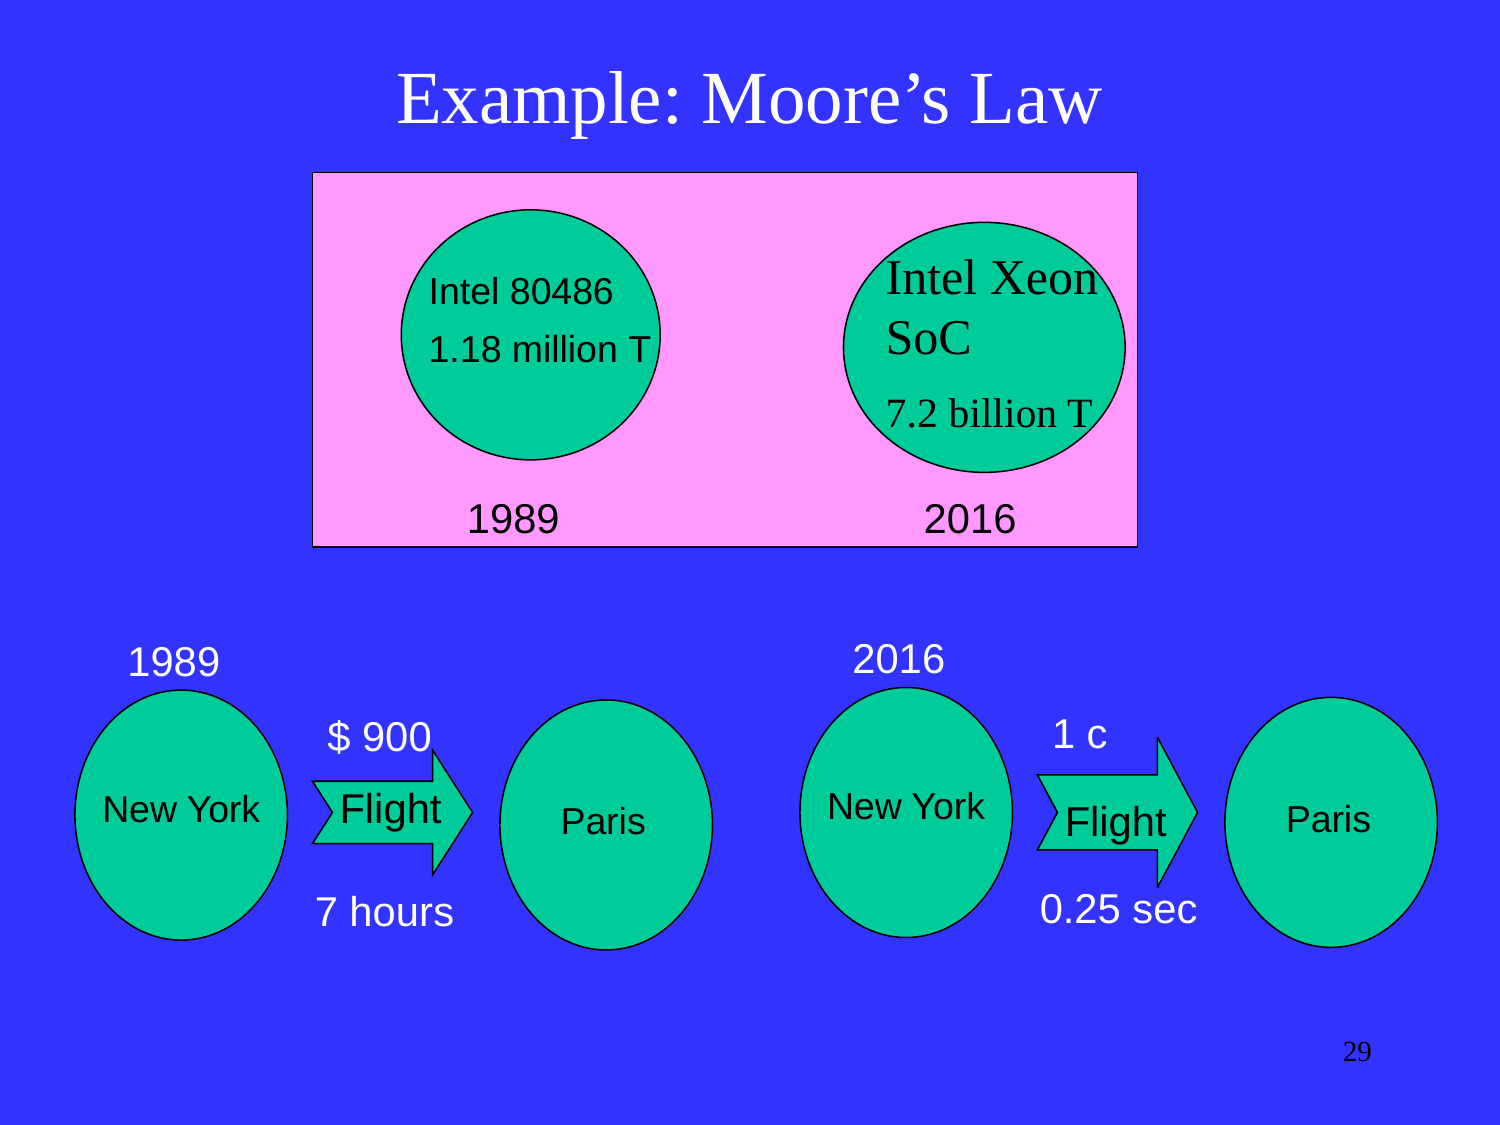

# Example: Moore’s Law

Intel Xeon
SoC
7.2 billion T
Intel 80486
1.18 million T
1989
2016
2016

1 c

New York
Flight
  Paris
0.25 sec
1989

$ 900

Flight
New York
  Paris
7 hours
29